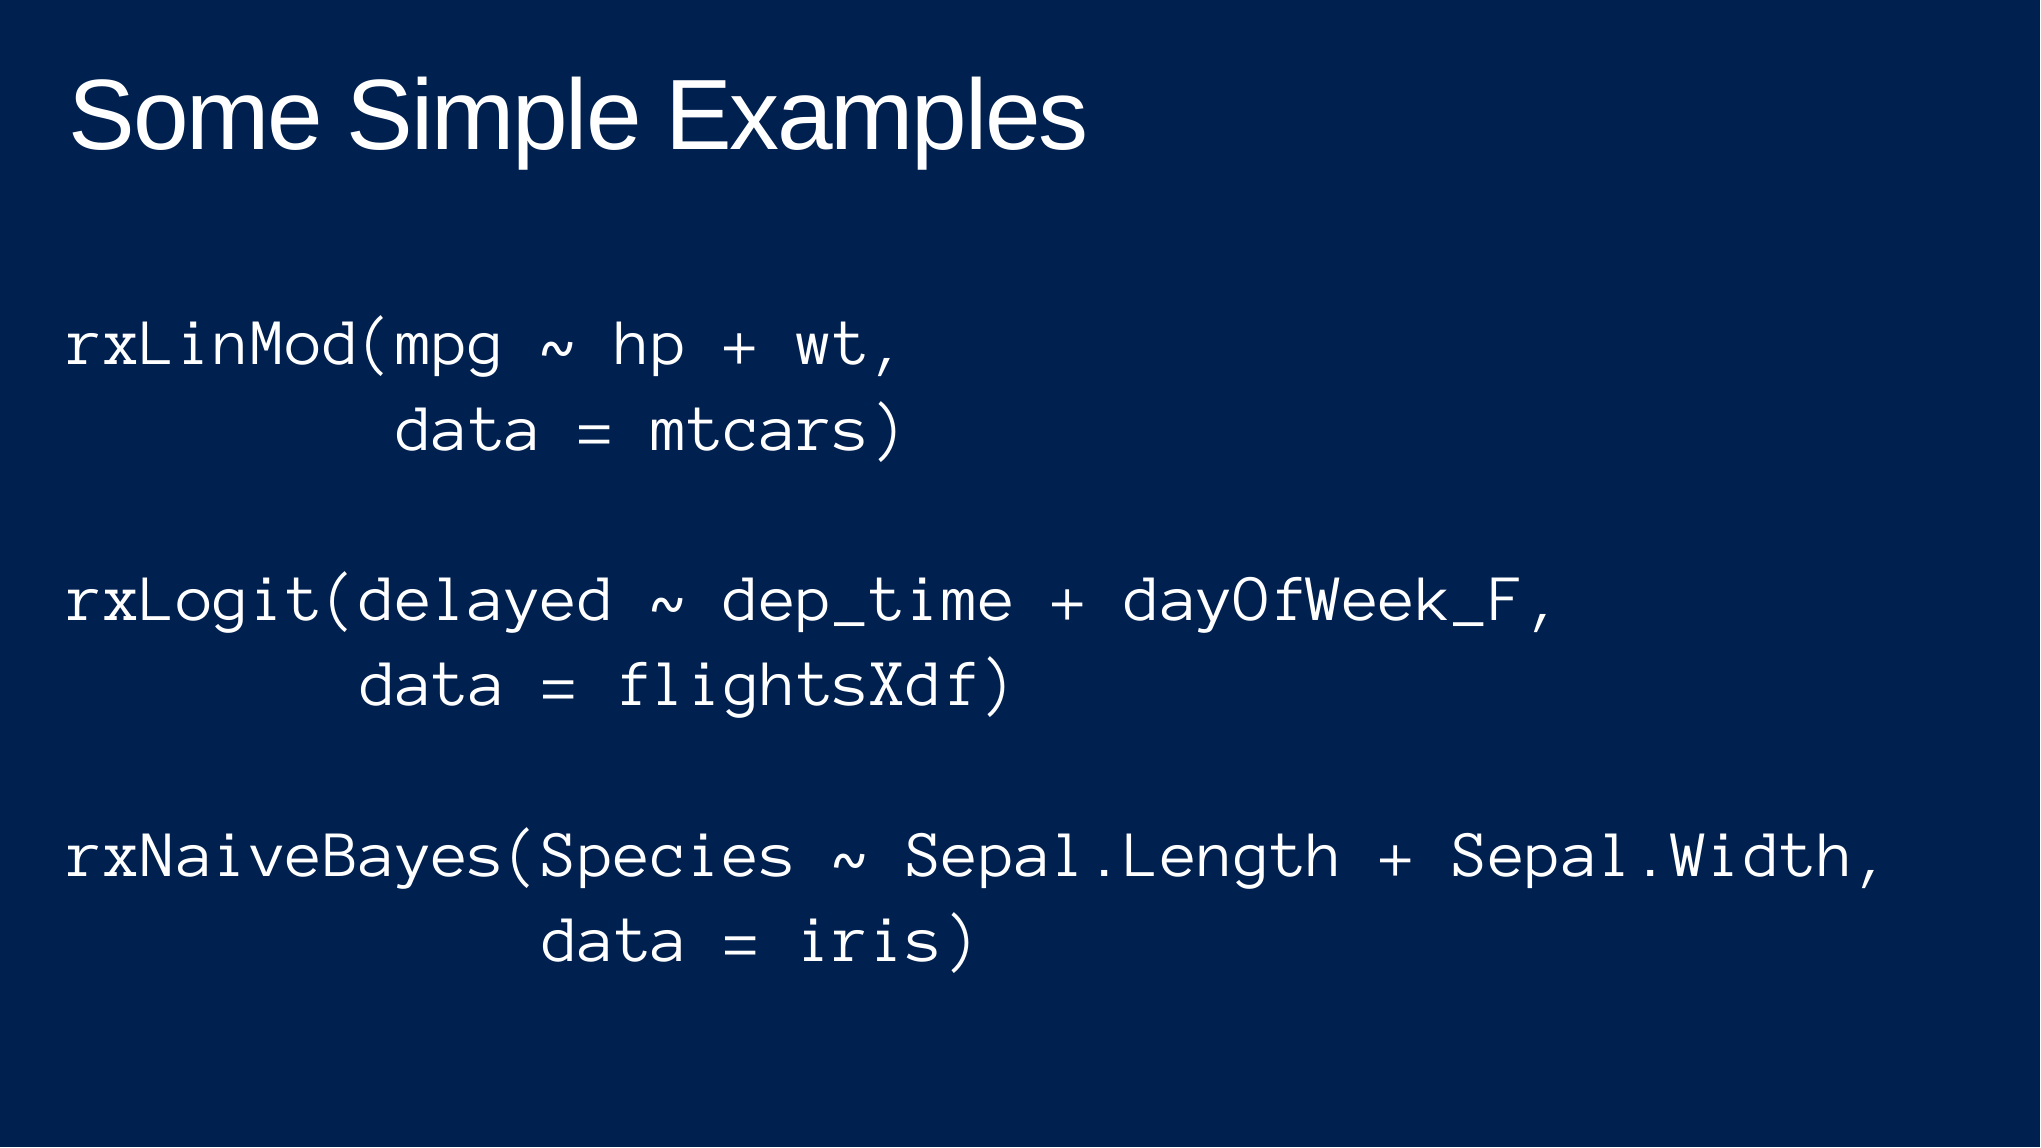

# Some Simple Examples

rxLinMod(mpg ~ hp + wt,
         data = mtcars)

rxLogit(delayed ~ dep_time + dayOfWeek_F,
        data = flightsXdf)

rxNaiveBayes(Species ~ Sepal.Length + Sepal.Width,
             data = iris)